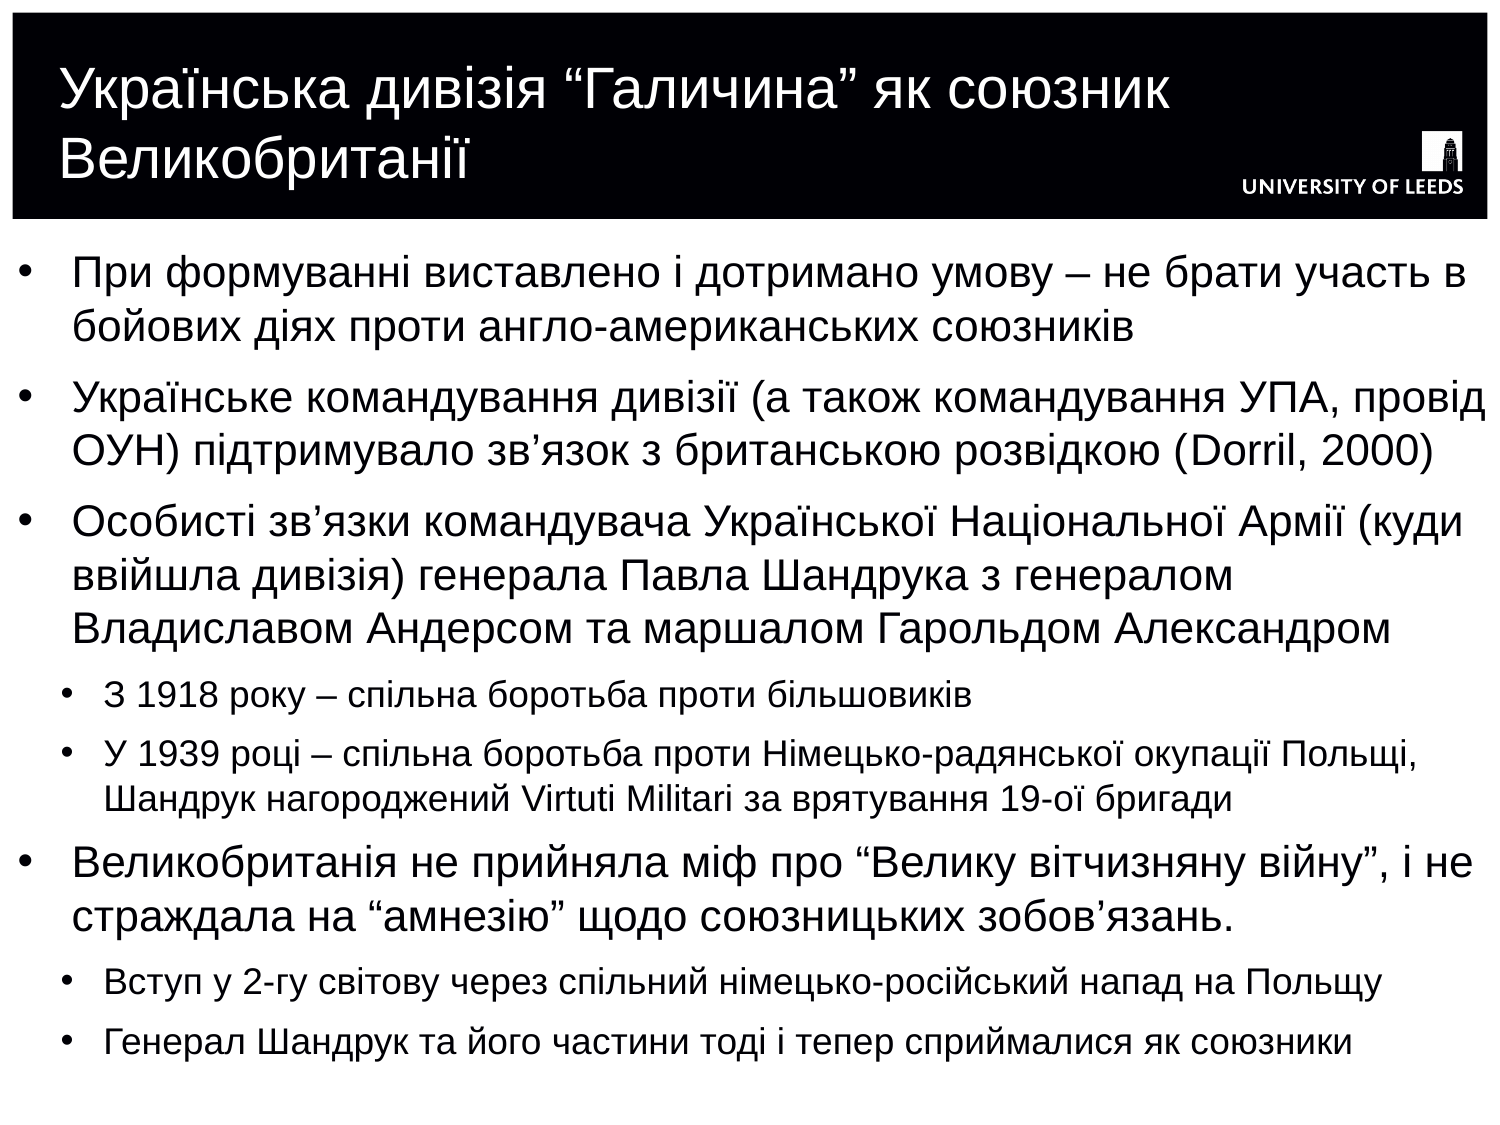

# Українська дивізія “Галичина” як союзник Великобританії
При формуванні виставлено і дотримано умову – не брати участь в бойових діях проти англо-американських союзників
Українське командування дивізії (а також командування УПА, провід ОУН) підтримувало зв’язок з британською розвідкою (Dorril, 2000)
Особисті зв’язки командувача Української Національної Армії (куди ввійшла дивізія) генерала Павла Шандрука з генералом Владиславом Андерсом та маршалом Гарольдом Александром
З 1918 року – спільна боротьба проти більшовиків
У 1939 році – спільна боротьба проти Німецько-радянської окупації Польщі, Шандрук нагороджений Virtuti Militari за врятування 19-ої бригади
Великобританія не прийняла міф про “Велику вітчизняну війну”, і не страждала на “амнезію” щодо союзницьких зобов’язань.
Вступ у 2-гу світову через спільний німецько-російський напад на Польщу
Генерал Шандрук та його частини тоді і тепер сприймалися як союзники